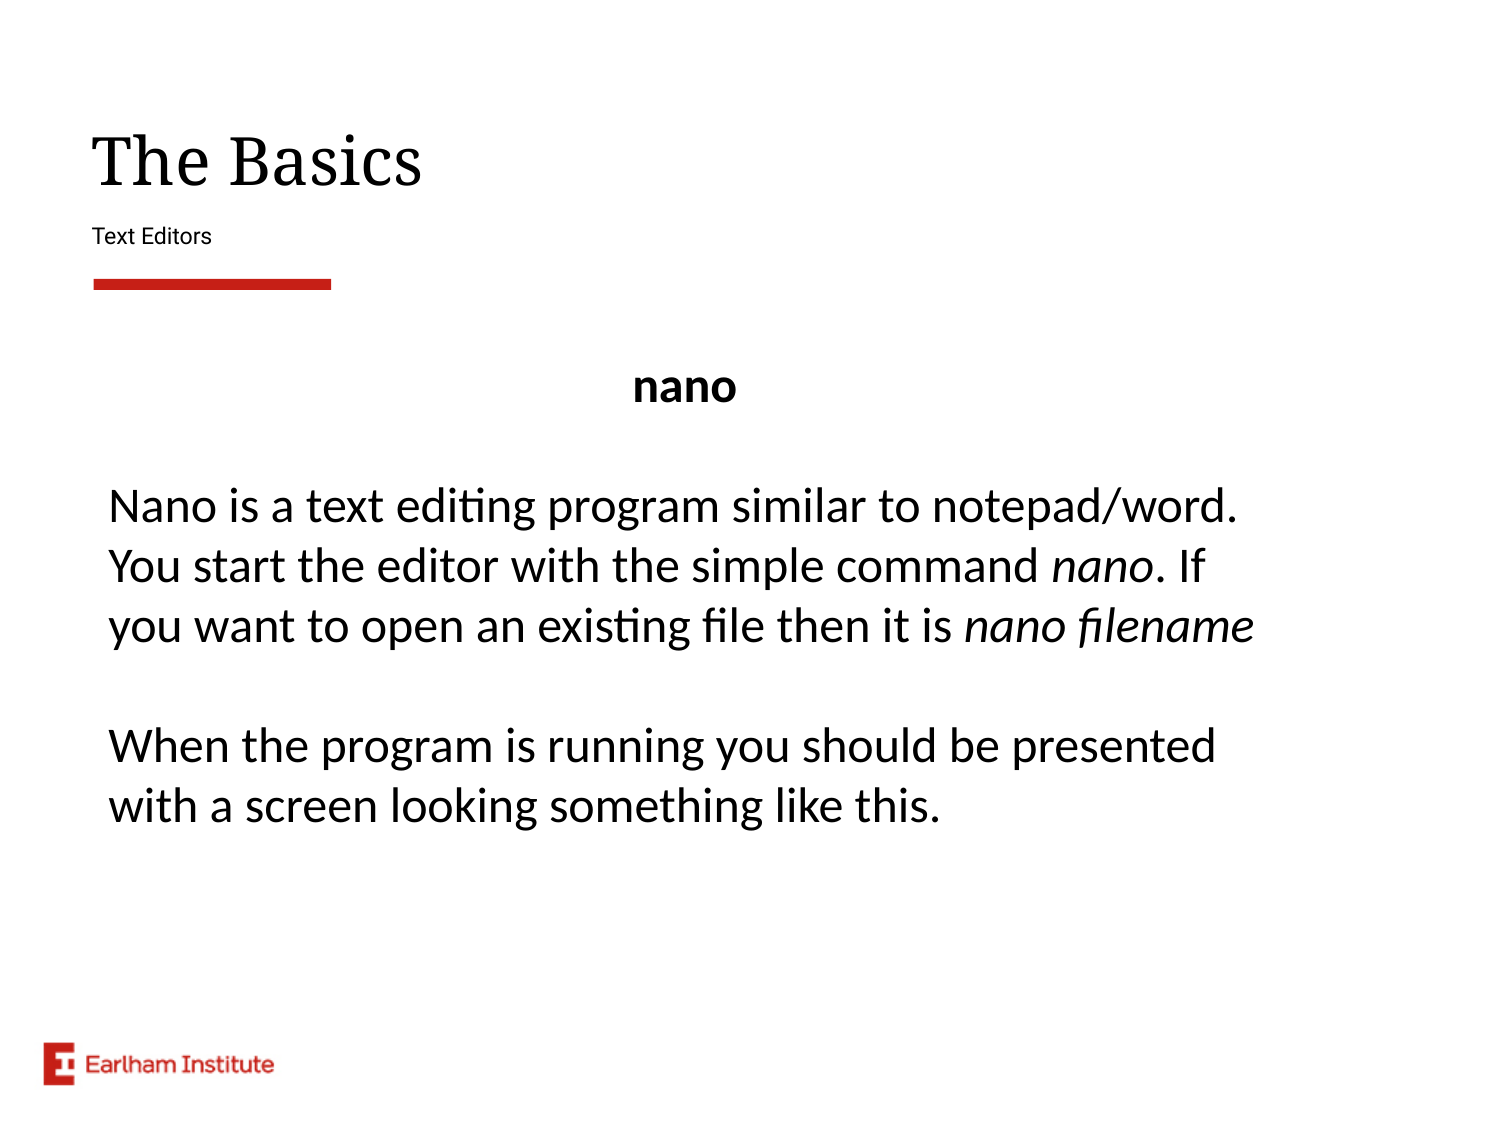

# The Basics
Text Editors

nano

Nano is a text editing program similar to notepad/word.
You start the editor with the simple command nano. If you want to open an existing file then it is nano filename
When the program is running you should be presented with a screen looking something like this.